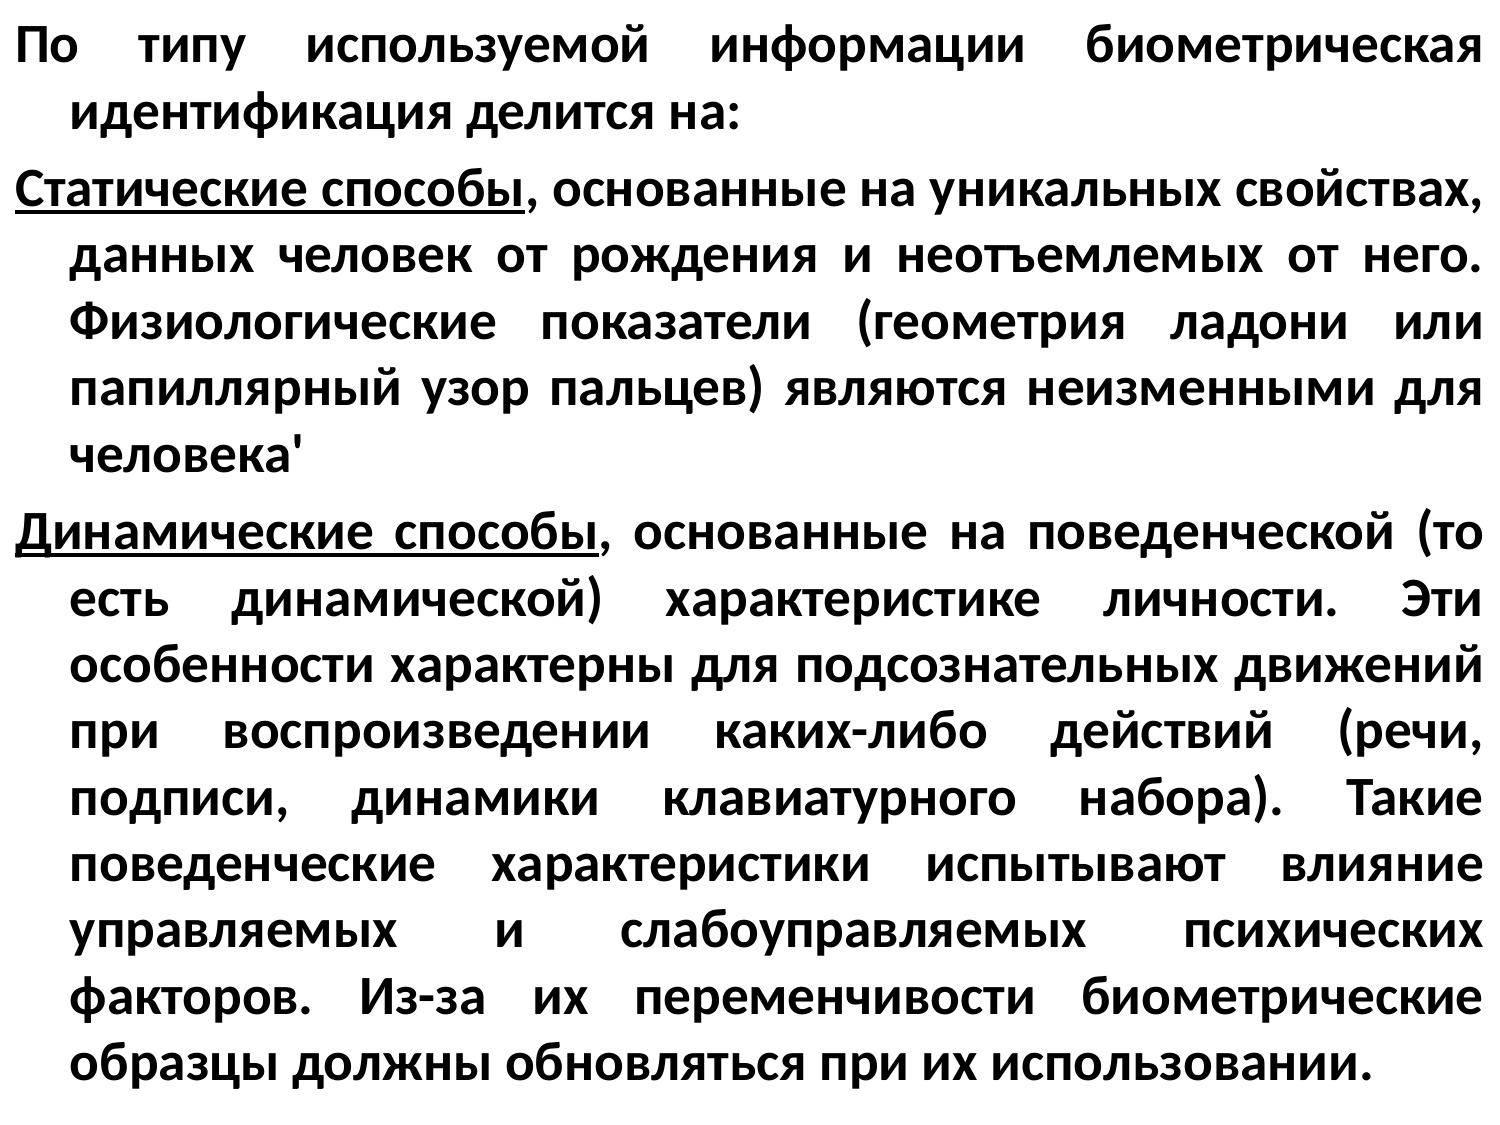

По типу используемой информации биометрическая идентификация делится на:
Статические способы, основанные на уникальных свойствах, данных человек от рождения и неотъемлемых от него. Физиологические показатели (геометрия ладони или папиллярный узор пальцев) являются неизменными для человека'
Динамические способы, основанные на поведенческой (то есть динамической) характеристике личности. Эти особенности характерны для подсознательных движений при воспроизведении каких-либо действий (речи, подписи, динамики клавиатурного набора). Такие поведенческие характеристики испытывают влияние управляемых и слабоуправляемых психических факторов. Из-за их переменчивости биометрические образцы должны обновляться при их использовании.